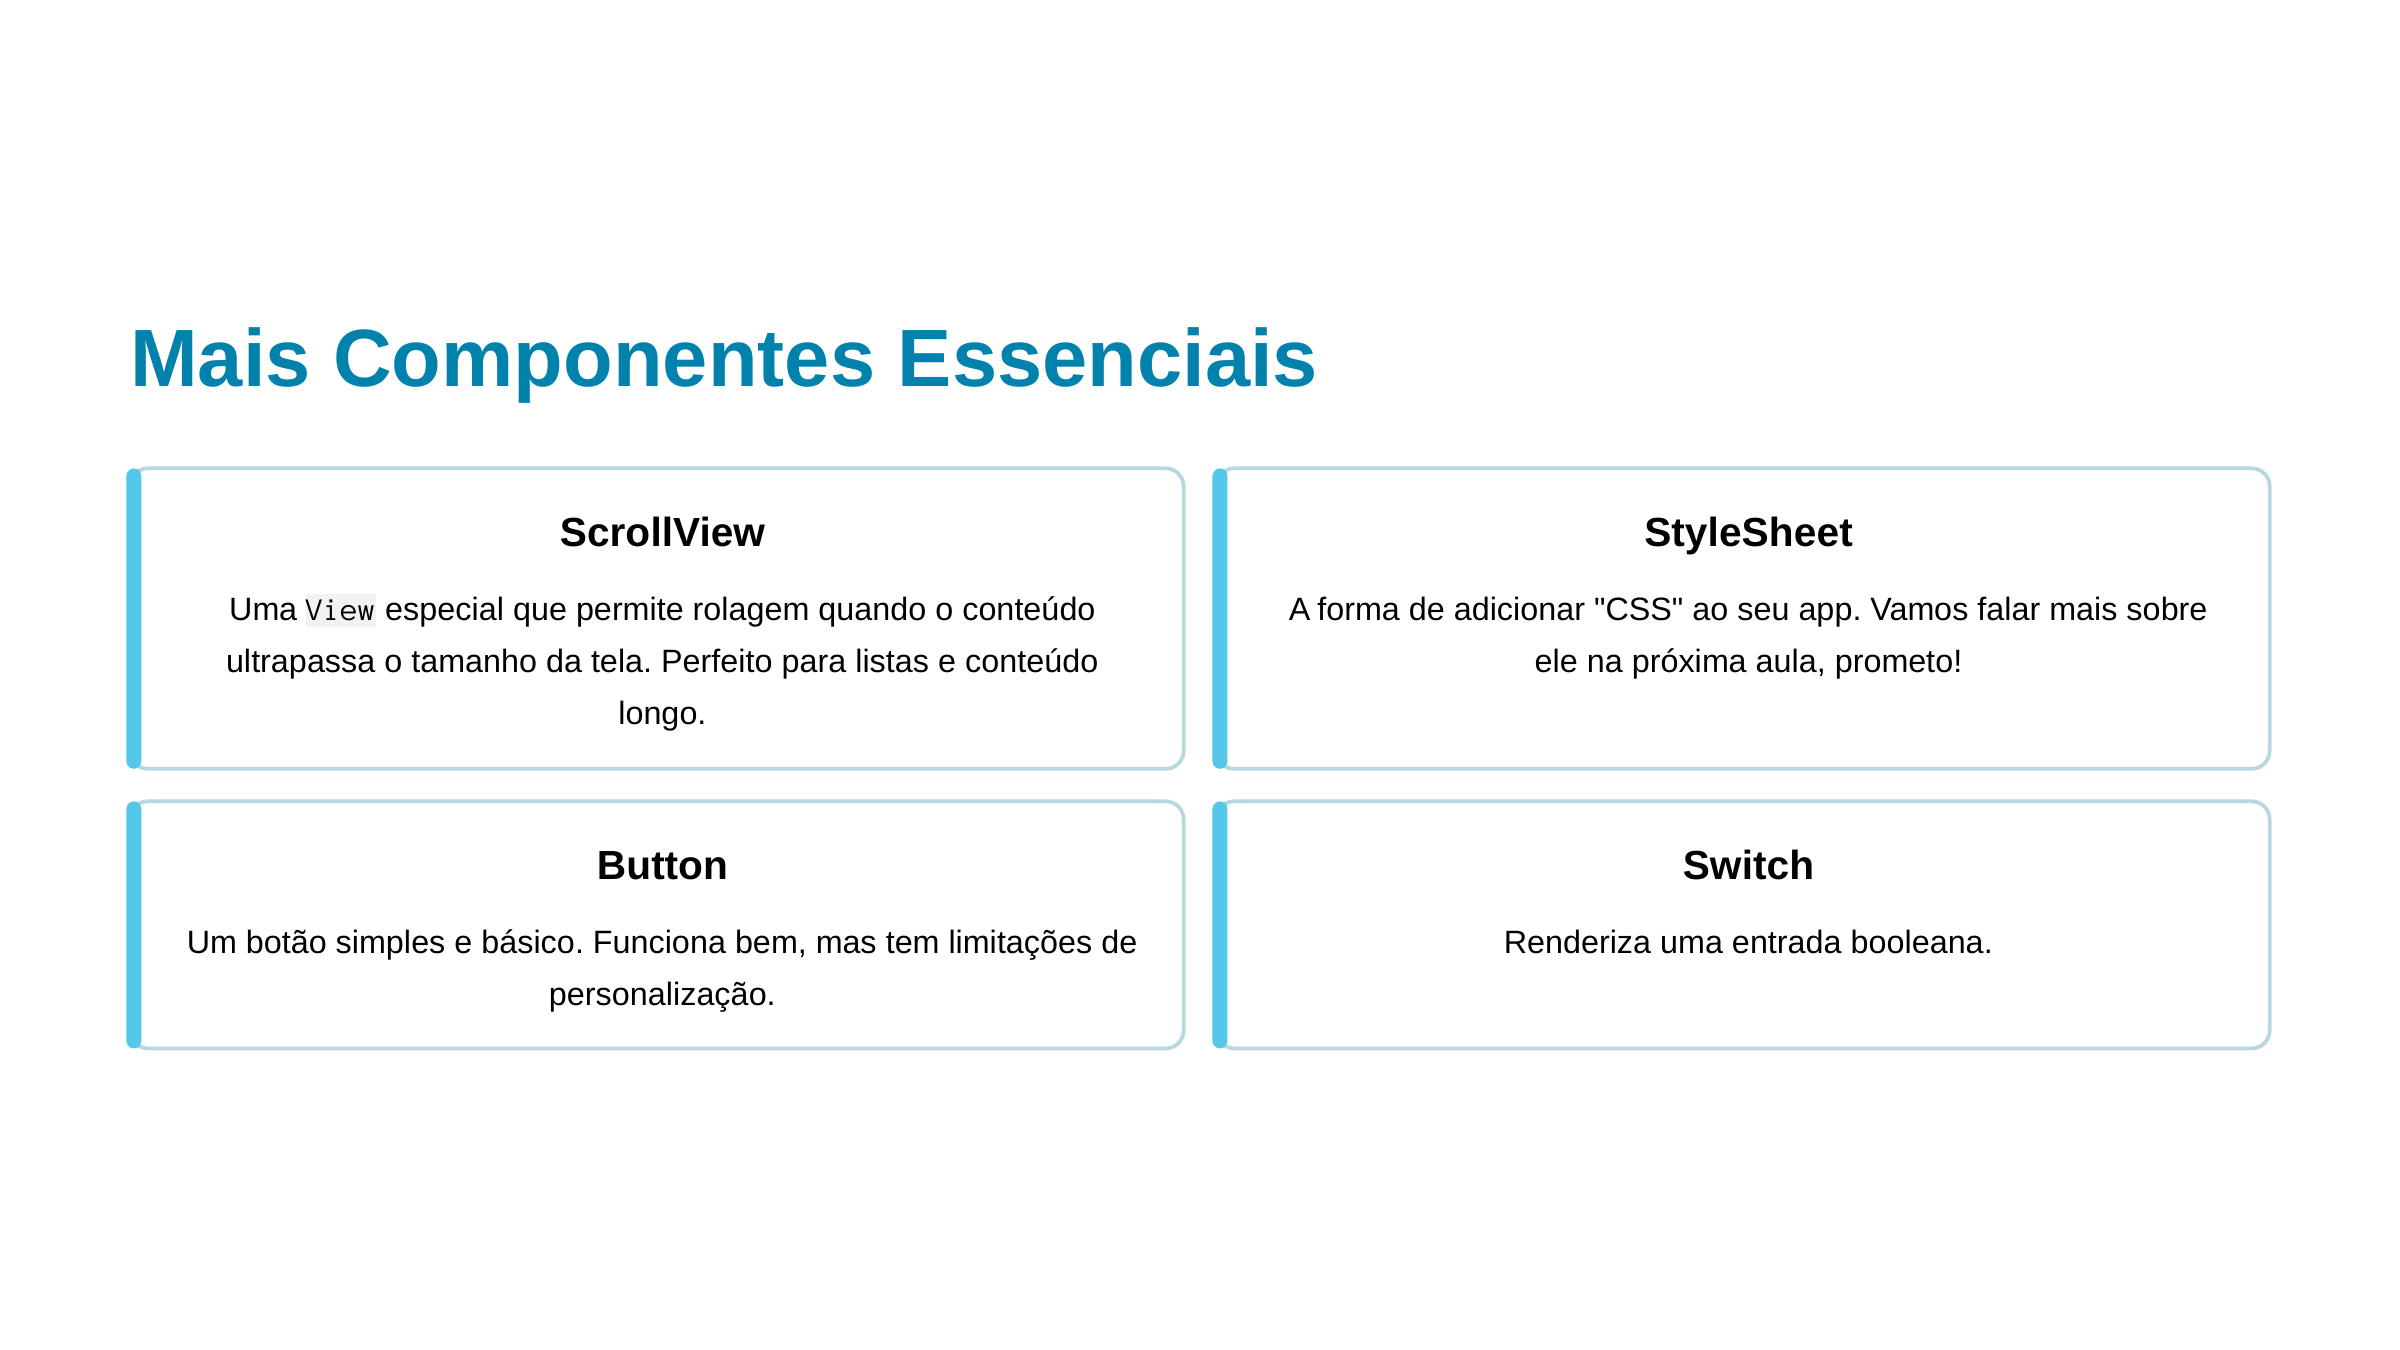

Mais Componentes Essenciais

ScrollView
StyleSheet
Uma View especial que permite rolagem quando o conteúdo ultrapassa o tamanho da tela. Perfeito para listas e conteúdo longo.
A forma de adicionar "CSS" ao seu app. Vamos falar mais sobre ele na próxima aula, prometo!

Button
Switch
Um botão simples e básico. Funciona bem, mas tem limitações de personalização.
Renderiza uma entrada booleana.